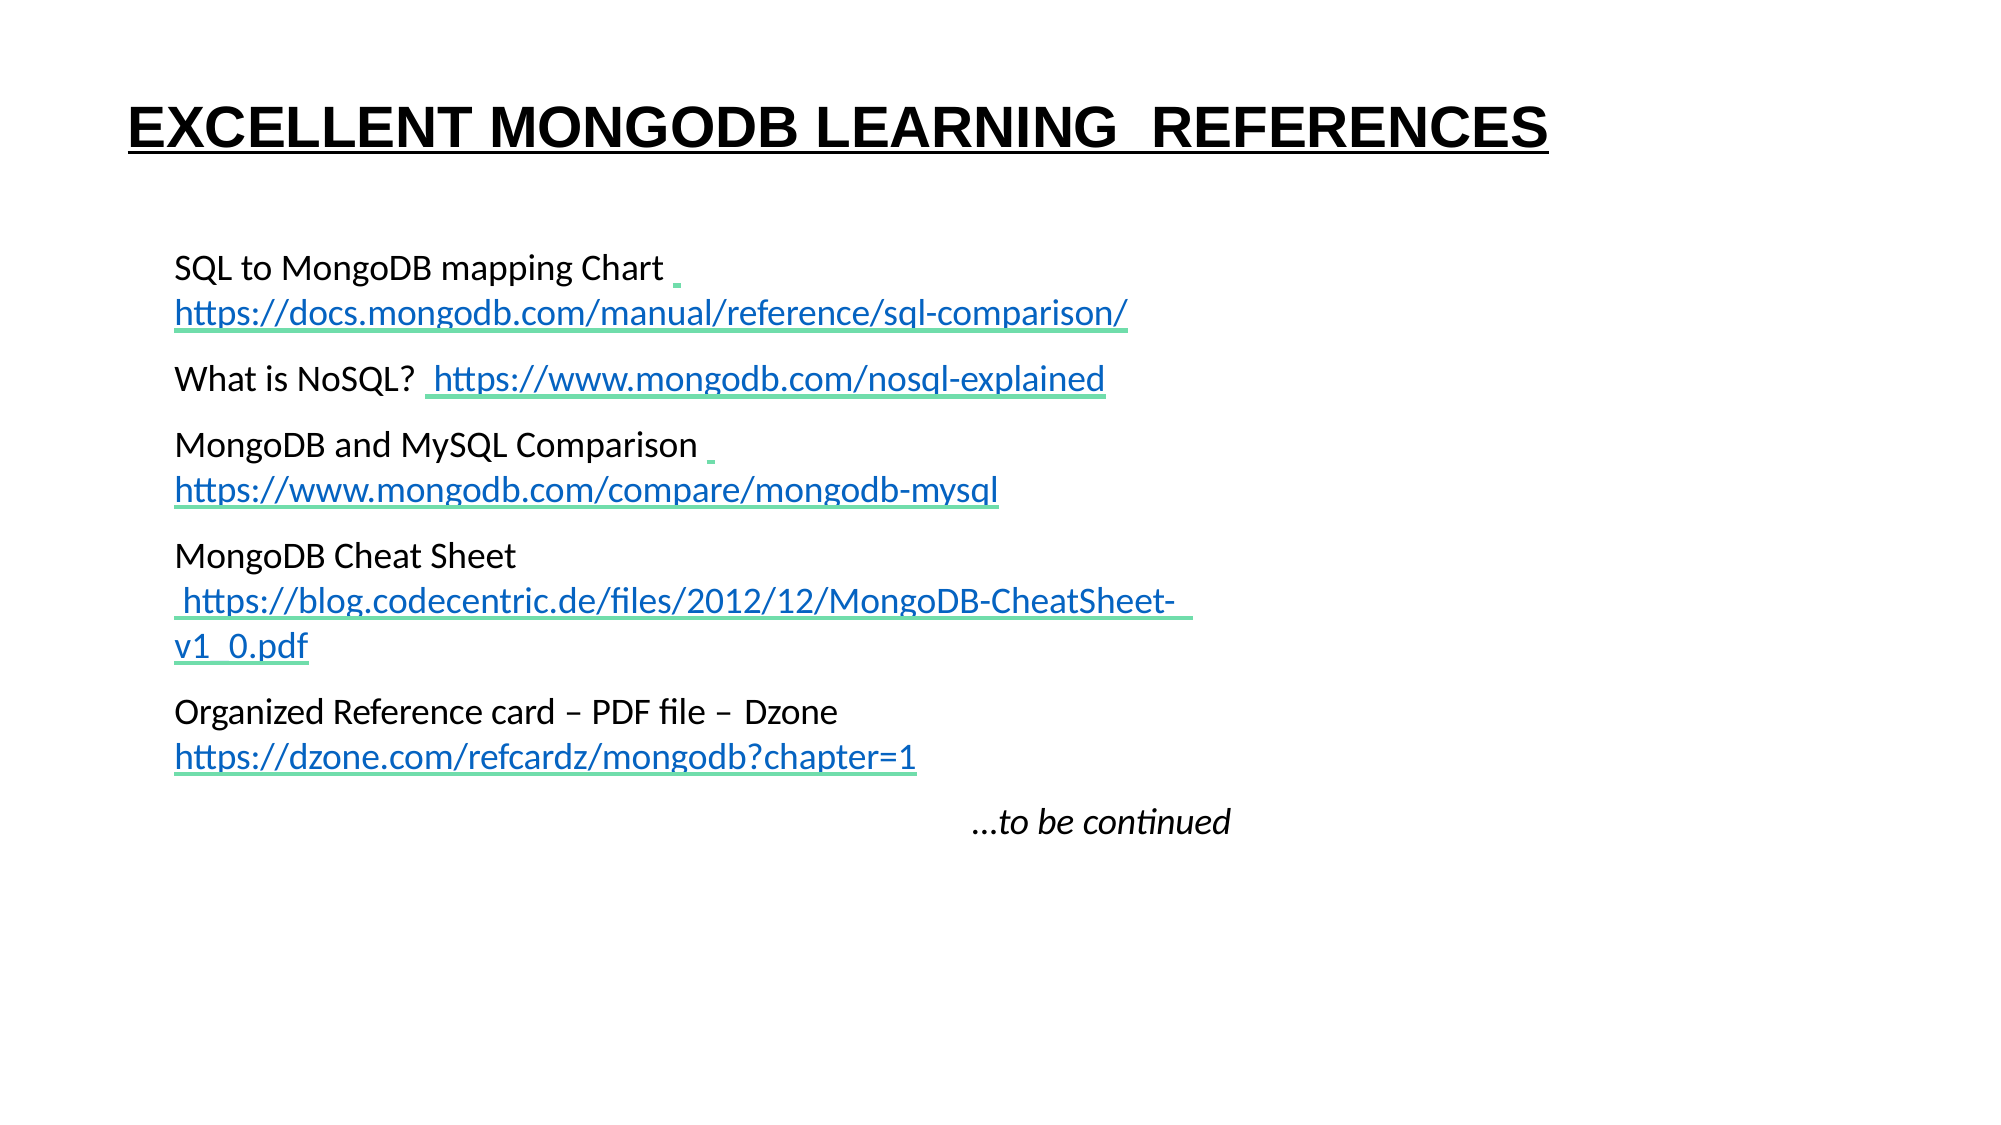

EXCELLENT MONGODB LEARNING  REFERENCES
SQL to MongoDB mapping Chart  https://docs.mongodb.com/manual/reference/sql-comparison/
What is NoSQL?  https://www.mongodb.com/nosql-explained
MongoDB and MySQL Comparison  https://www.mongodb.com/compare/mongodb-mysql
MongoDB Cheat Sheet  https://blog.codecentric.de/files/2012/12/MongoDB-CheatSheet-  v1_0.pdf
Organized Reference card – PDF file – Dzone
https://dzone.com/refcardz/mongodb?chapter=1
…to be continued